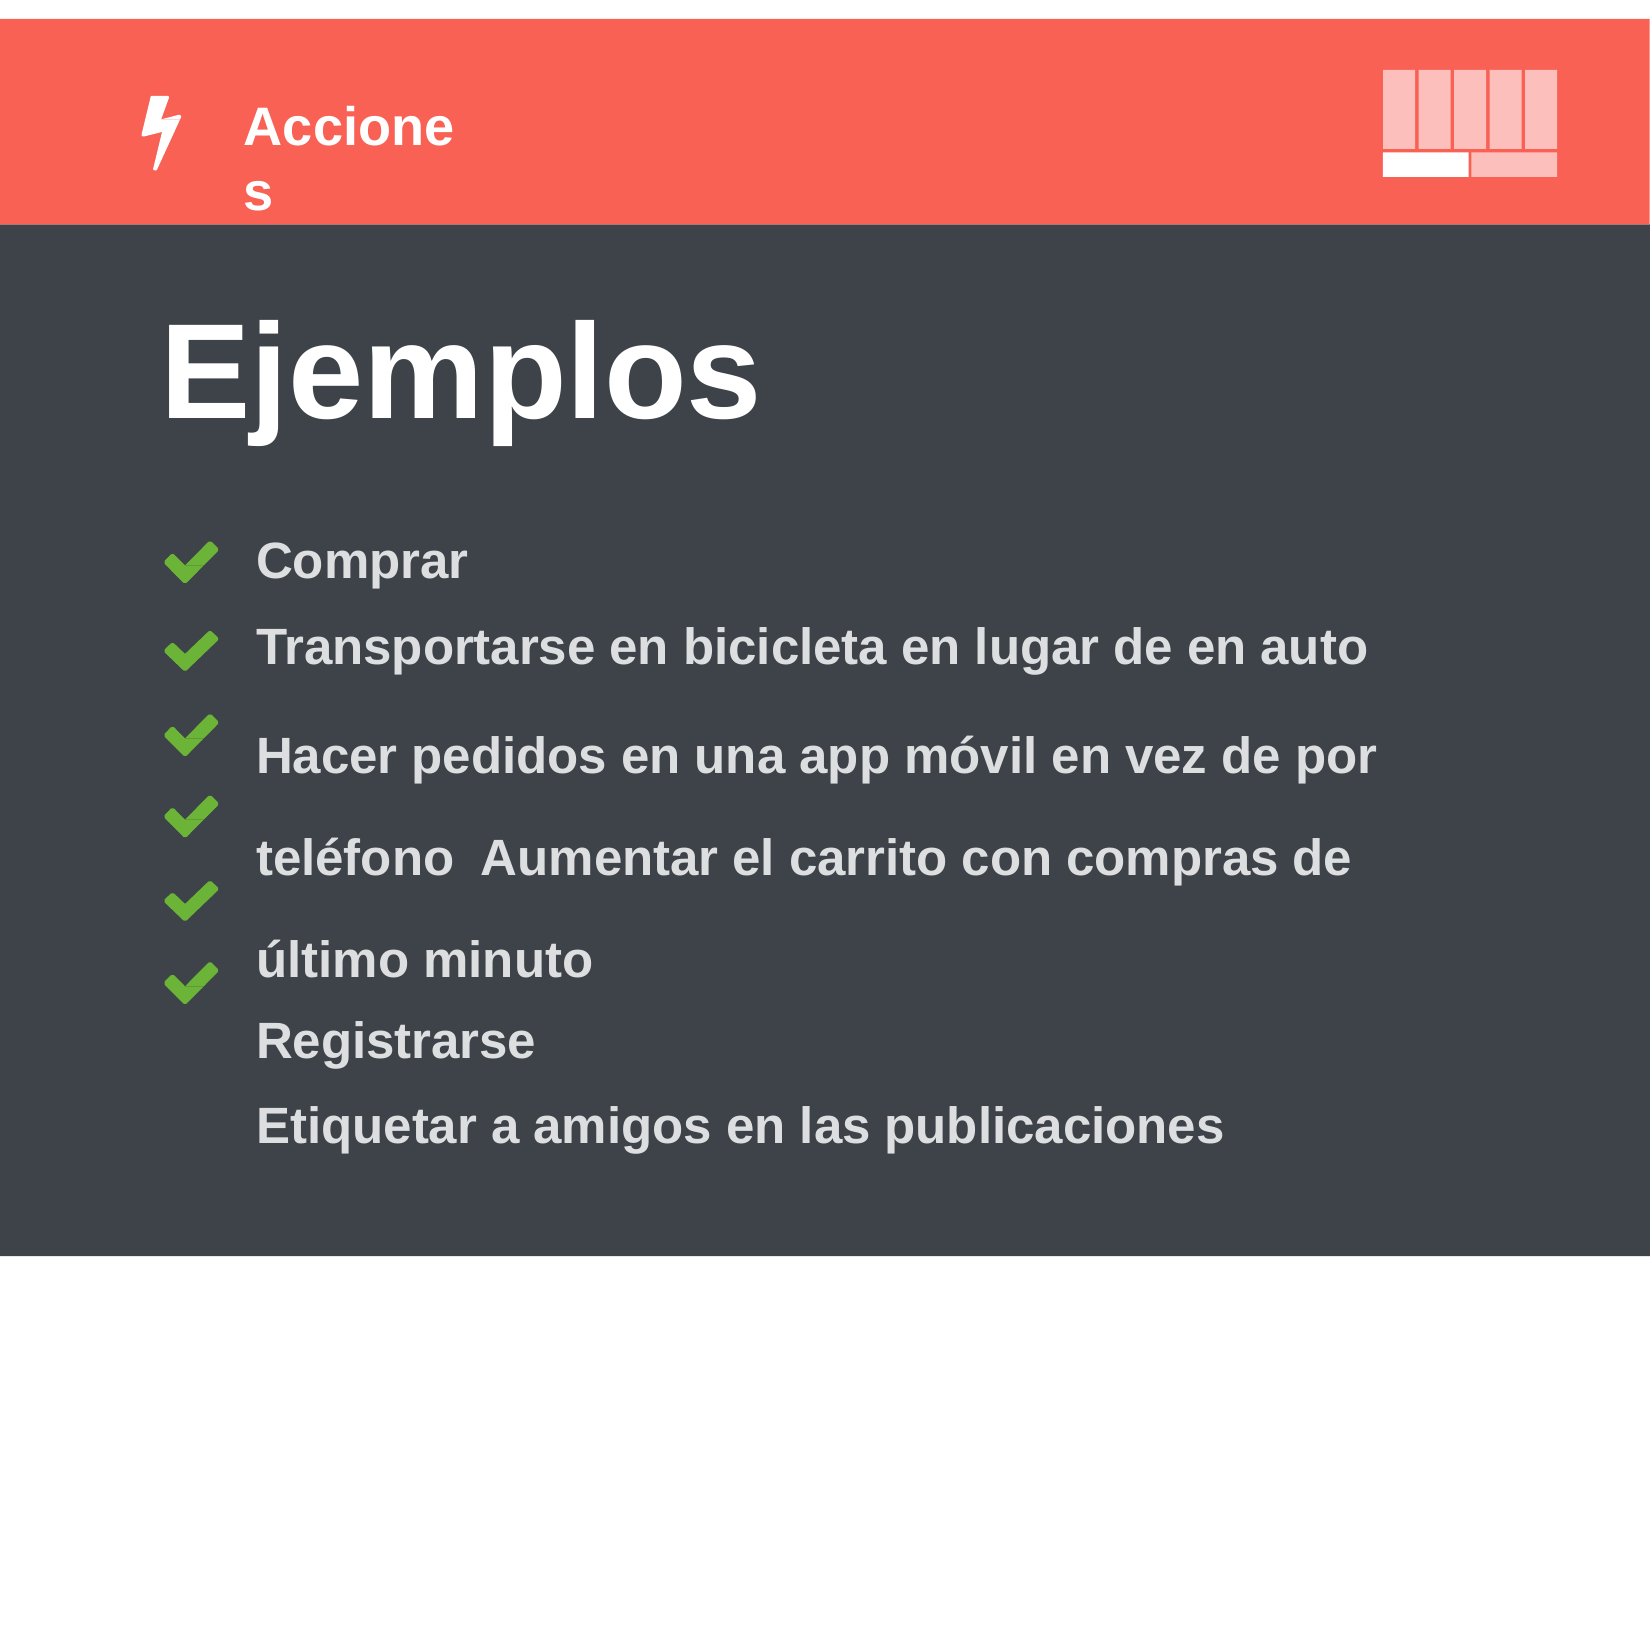

# Acciones

Ejemplos
Comprar
Transportarse en bicicleta en lugar de en auto
Hacer pedidos en una app móvil en vez de por teléfono  Aumentar el carrito con compras de último minuto
Registrarse
Etiquetar a amigos en las publicaciones